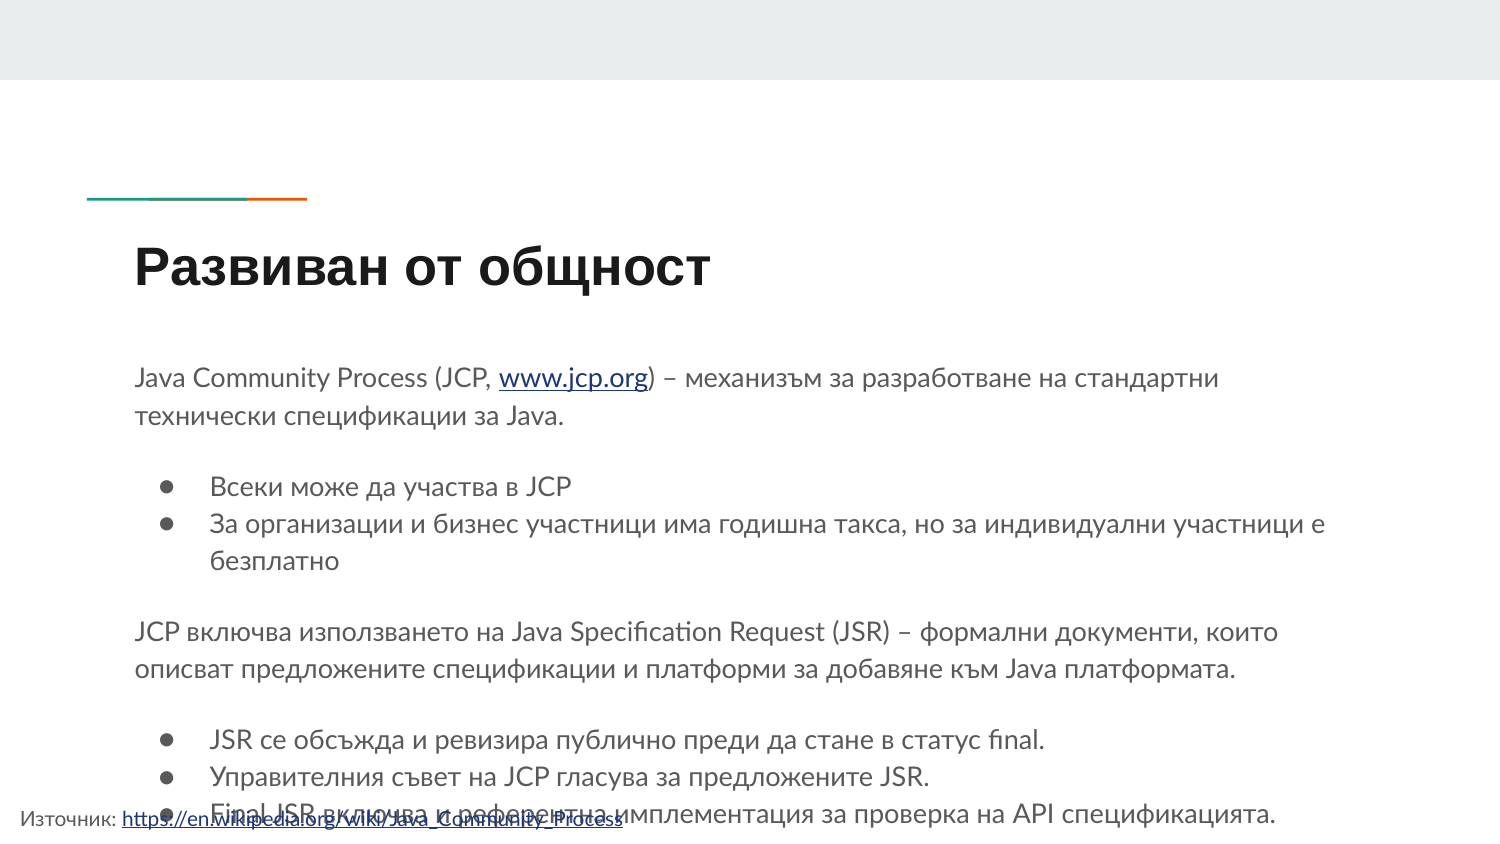

# Развиван от общност
Java Community Process (JCP, www.jcp.org) – механизъм за разработване на стандартни технически спецификации за Java.
Всеки може да участва в JCP
За организации и бизнес участници има годишна такса, но за индивидуални участници е безплатно
JCP включва използването на Java Specification Request (JSR) – формални документи, които описват предложените спецификации и платформи за добавяне към Java платформата.
JSR се обсъжда и ревизира публично преди да стане в статус final.
Управителния съвет на JCP гласува за предложените JSR.
Final JSR включва и референтна имплементация за проверка на API спецификацията.

Източник: https://en.wikipedia.org/wiki/Java_Community_Process